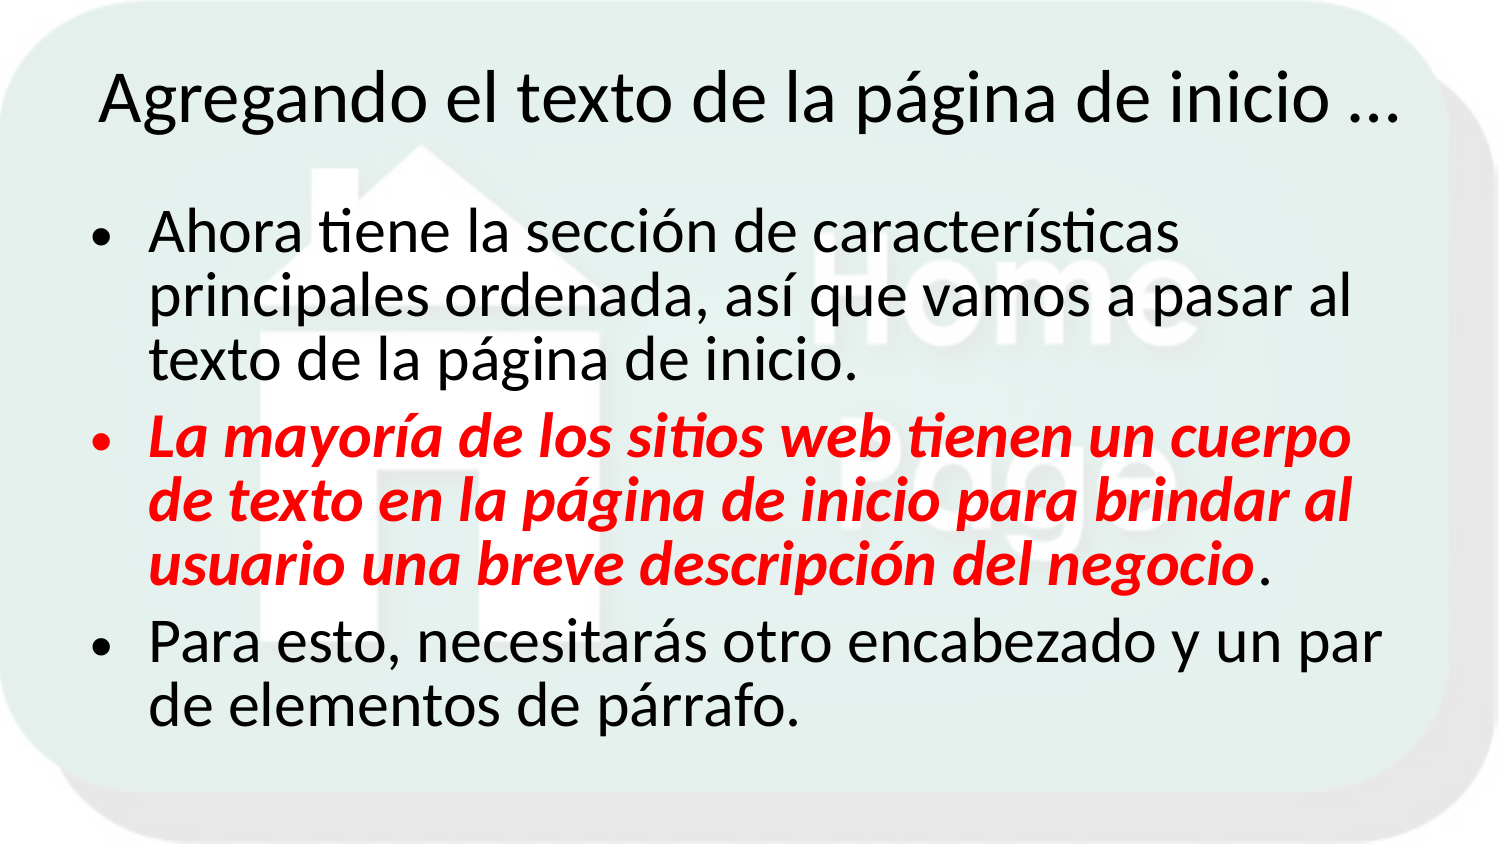

# Agregando el texto de la página de inicio …
Ahora tiene la sección de características principales ordenada, así que vamos a pasar al texto de la página de inicio.
La mayoría de los sitios web tienen un cuerpo de texto en la página de inicio para brindar al usuario una breve descripción del negocio.
Para esto, necesitarás otro encabezado y un par de elementos de párrafo.